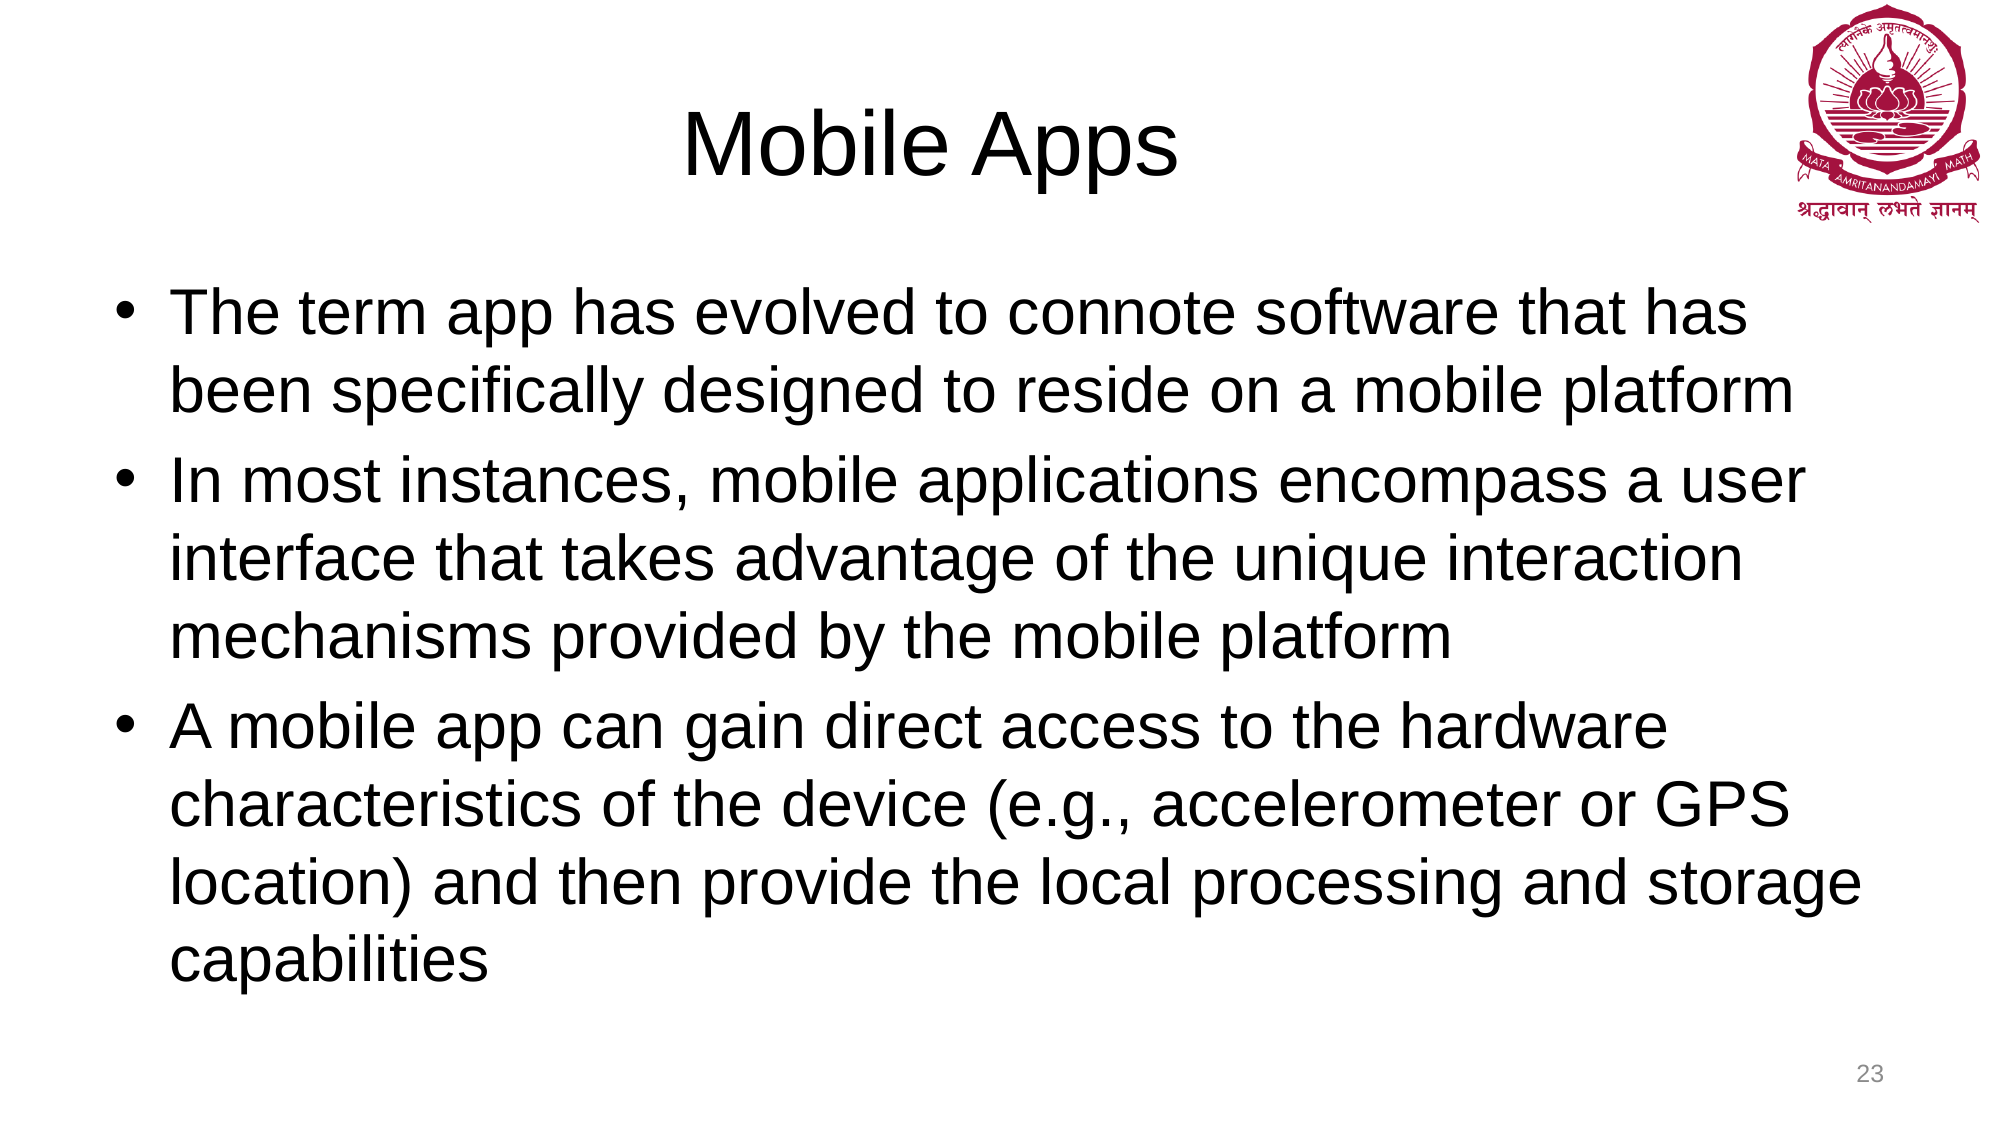

# Mobile Apps
The term app has evolved to connote software that has been specifically designed to reside on a mobile platform
In most instances, mobile applications encompass a user interface that takes advantage of the unique interaction mechanisms provided by the mobile platform
A mobile app can gain direct access to the hardware characteristics of the device (e.g., accelerometer or GPS location) and then provide the local processing and storage capabilities

23